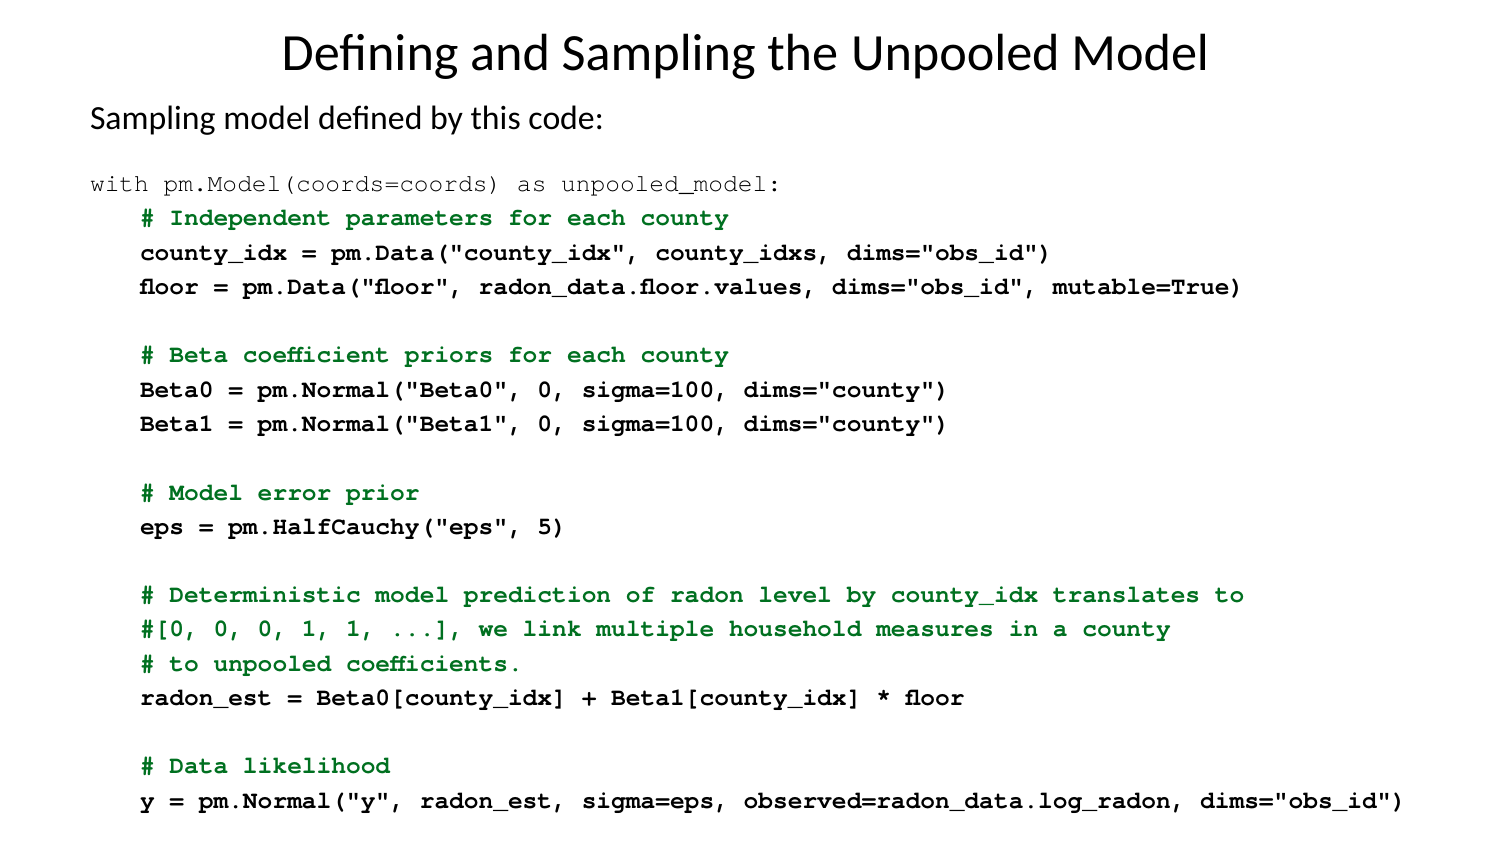

# Defining and Sampling the Unpooled Model
Sampling model defined by this code:

with pm.Model(coords=coords) as unpooled_model:
# Independent parameters for each county
county_idx = pm.Data("county_idx", county_idxs, dims="obs_id")
floor = pm.Data("floor", radon_data.floor.values, dims="obs_id", mutable=True)

# Beta coefficient priors for each county
Beta0 = pm.Normal("Beta0", 0, sigma=100, dims="county")
Beta1 = pm.Normal("Beta1", 0, sigma=100, dims="county")

# Model error prior
eps = pm.HalfCauchy("eps", 5)

# Deterministic model prediction of radon level by county_idx translates to
#[0, 0, 0, 1, 1, ...], we link multiple household measures in a county
# to unpooled coefficients.
radon_est = Beta0[county_idx] + Beta1[county_idx] * floor

# Data likelihood
y = pm.Normal("y", radon_est, sigma=eps, observed=radon_data.log_radon, dims="obs_id")